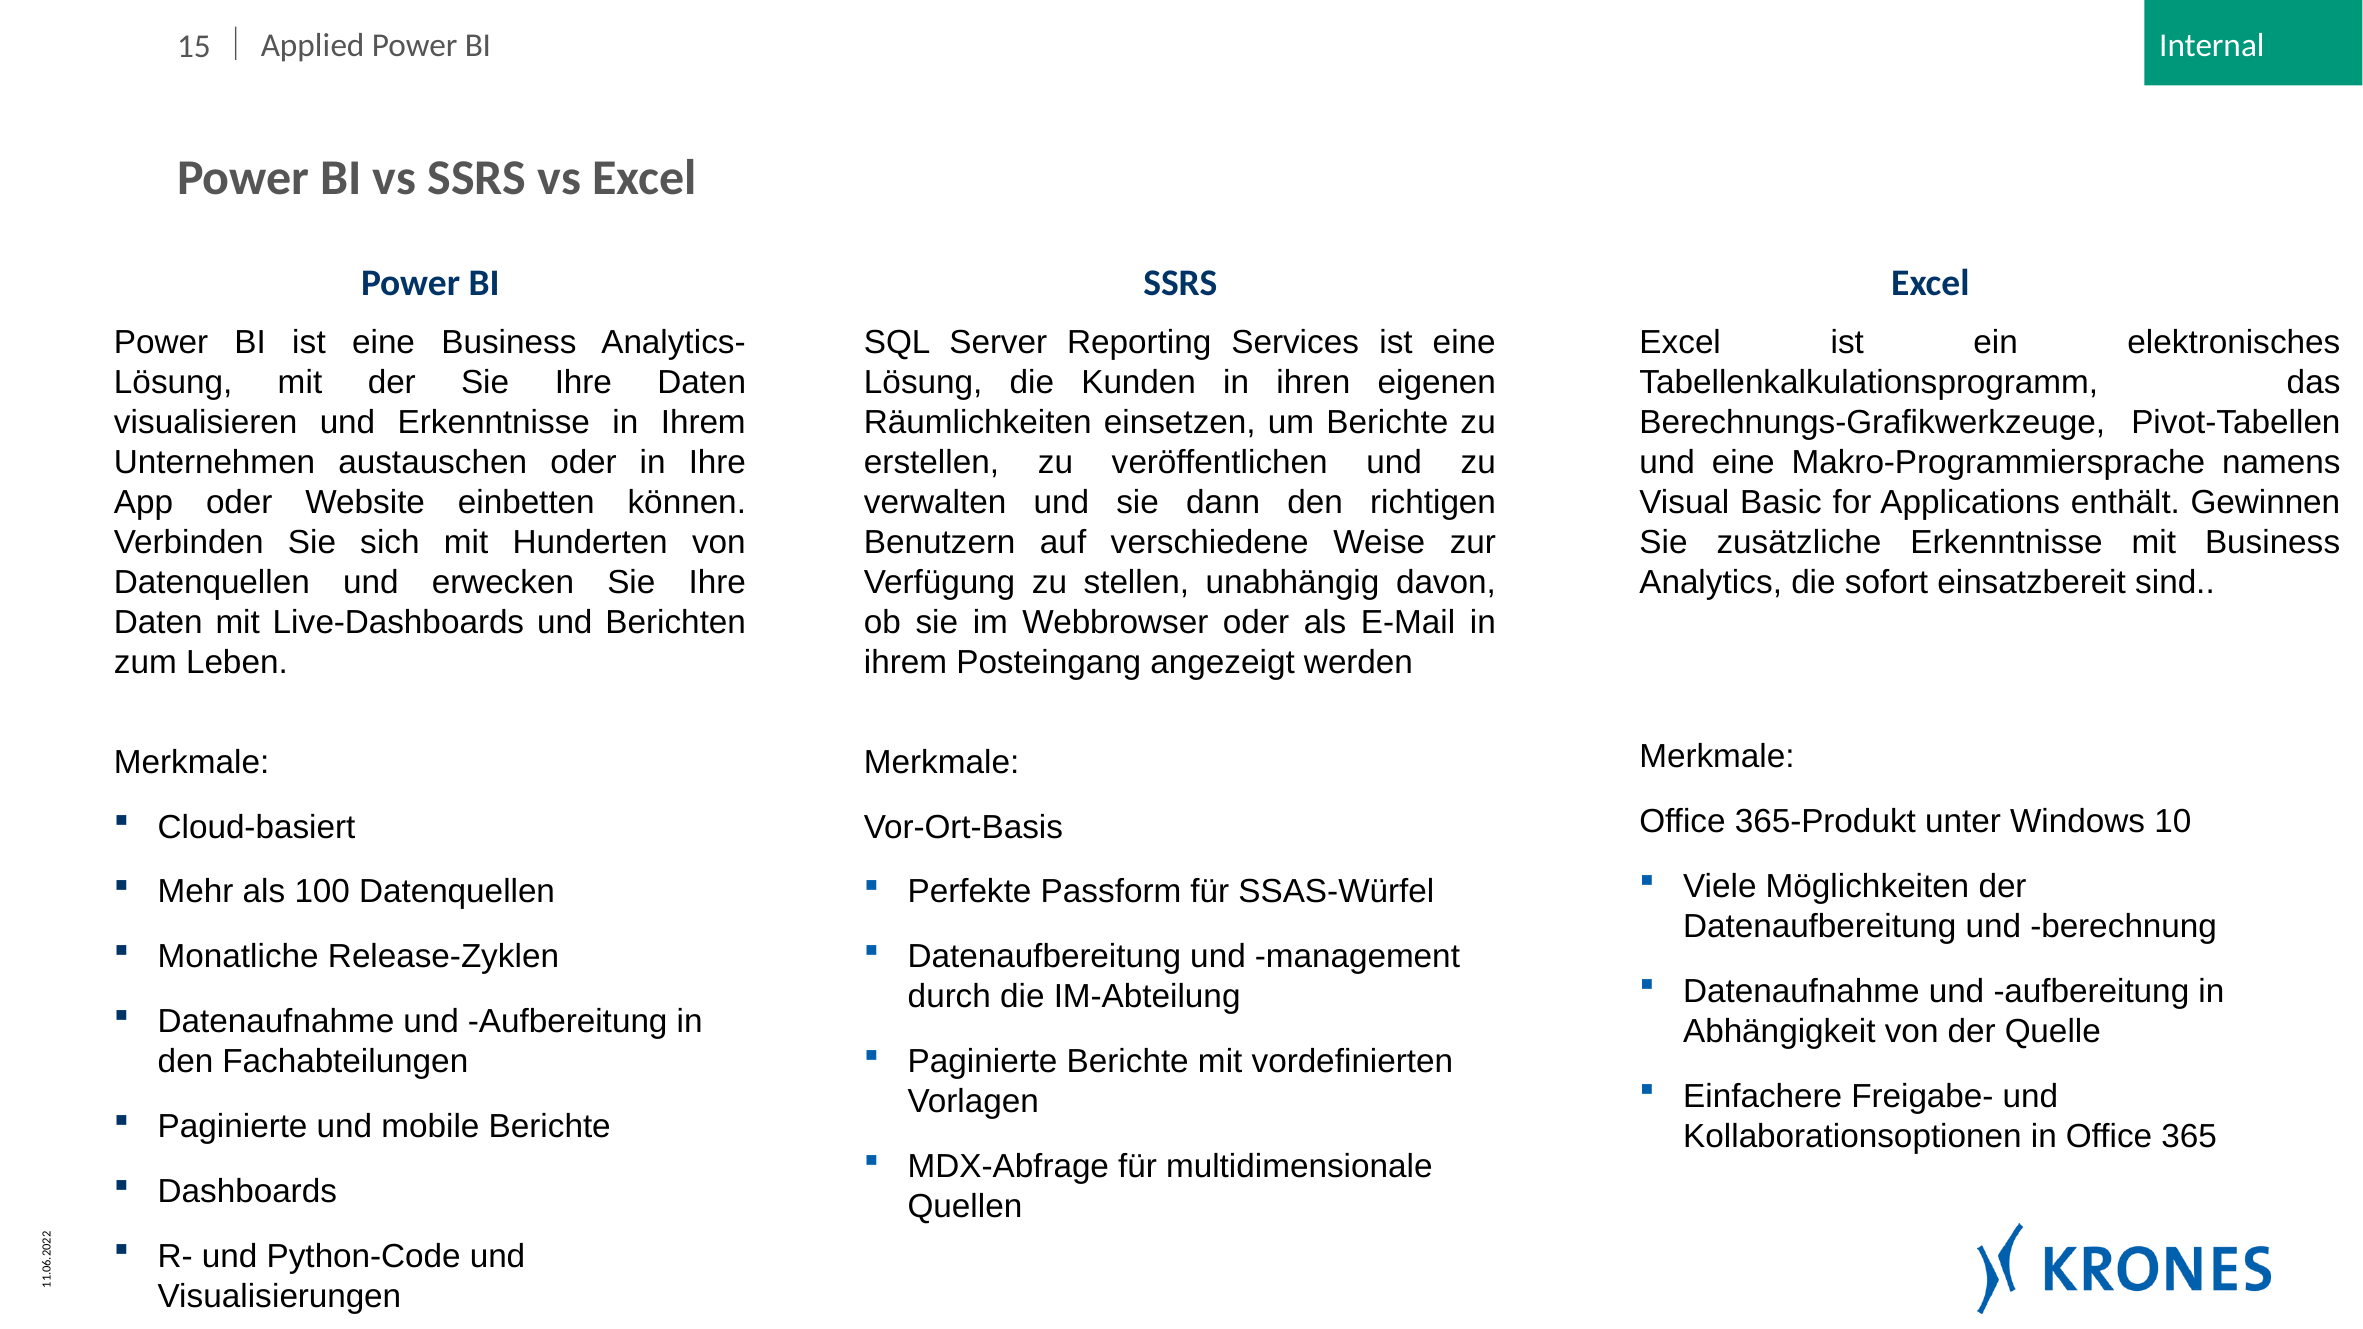

# Power BI vs SSRS vs Excel
Power BI
SSRS
Excel
Excel ist ein elektronisches Tabellenkalkulationsprogramm, das Berechnungs-Grafikwerkzeuge, Pivot-Tabellen und eine Makro-Programmiersprache namens Visual Basic for Applications enthält. Gewinnen Sie zusätzliche Erkenntnisse mit Business Analytics, die sofort einsatzbereit sind..
SQL Server Reporting Services ist eine Lösung, die Kunden in ihren eigenen Räumlichkeiten einsetzen, um Berichte zu erstellen, zu veröffentlichen und zu verwalten und sie dann den richtigen Benutzern auf verschiedene Weise zur Verfügung zu stellen, unabhängig davon, ob sie im Webbrowser oder als E-Mail in ihrem Posteingang angezeigt werden

Power BI ist eine Business Analytics-Lösung, mit der Sie Ihre Daten visualisieren und Erkenntnisse in Ihrem Unternehmen austauschen oder in Ihre App oder Website einbetten können. Verbinden Sie sich mit Hunderten von Datenquellen und erwecken Sie Ihre Daten mit Live-Dashboards und Berichten zum Leben.

Merkmale:
Office 365-Produkt unter Windows 10
Viele Möglichkeiten der Datenaufbereitung und -berechnung
Datenaufnahme und -aufbereitung in Abhängigkeit von der Quelle
Einfachere Freigabe- und Kollaborationsoptionen in Office 365

Merkmale:
Cloud-basiert
Mehr als 100 Datenquellen
Monatliche Release-Zyklen
Datenaufnahme und -Aufbereitung in den Fachabteilungen
Paginierte und mobile Berichte
Dashboards
R- und Python-Code und Visualisierungen

Merkmale:
Vor-Ort-Basis
Perfekte Passform für SSAS-Würfel
Datenaufbereitung und -management durch die IM-Abteilung
Paginierte Berichte mit vordefinierten Vorlagen
MDX-Abfrage für multidimensionale Quellen

11.06.2022